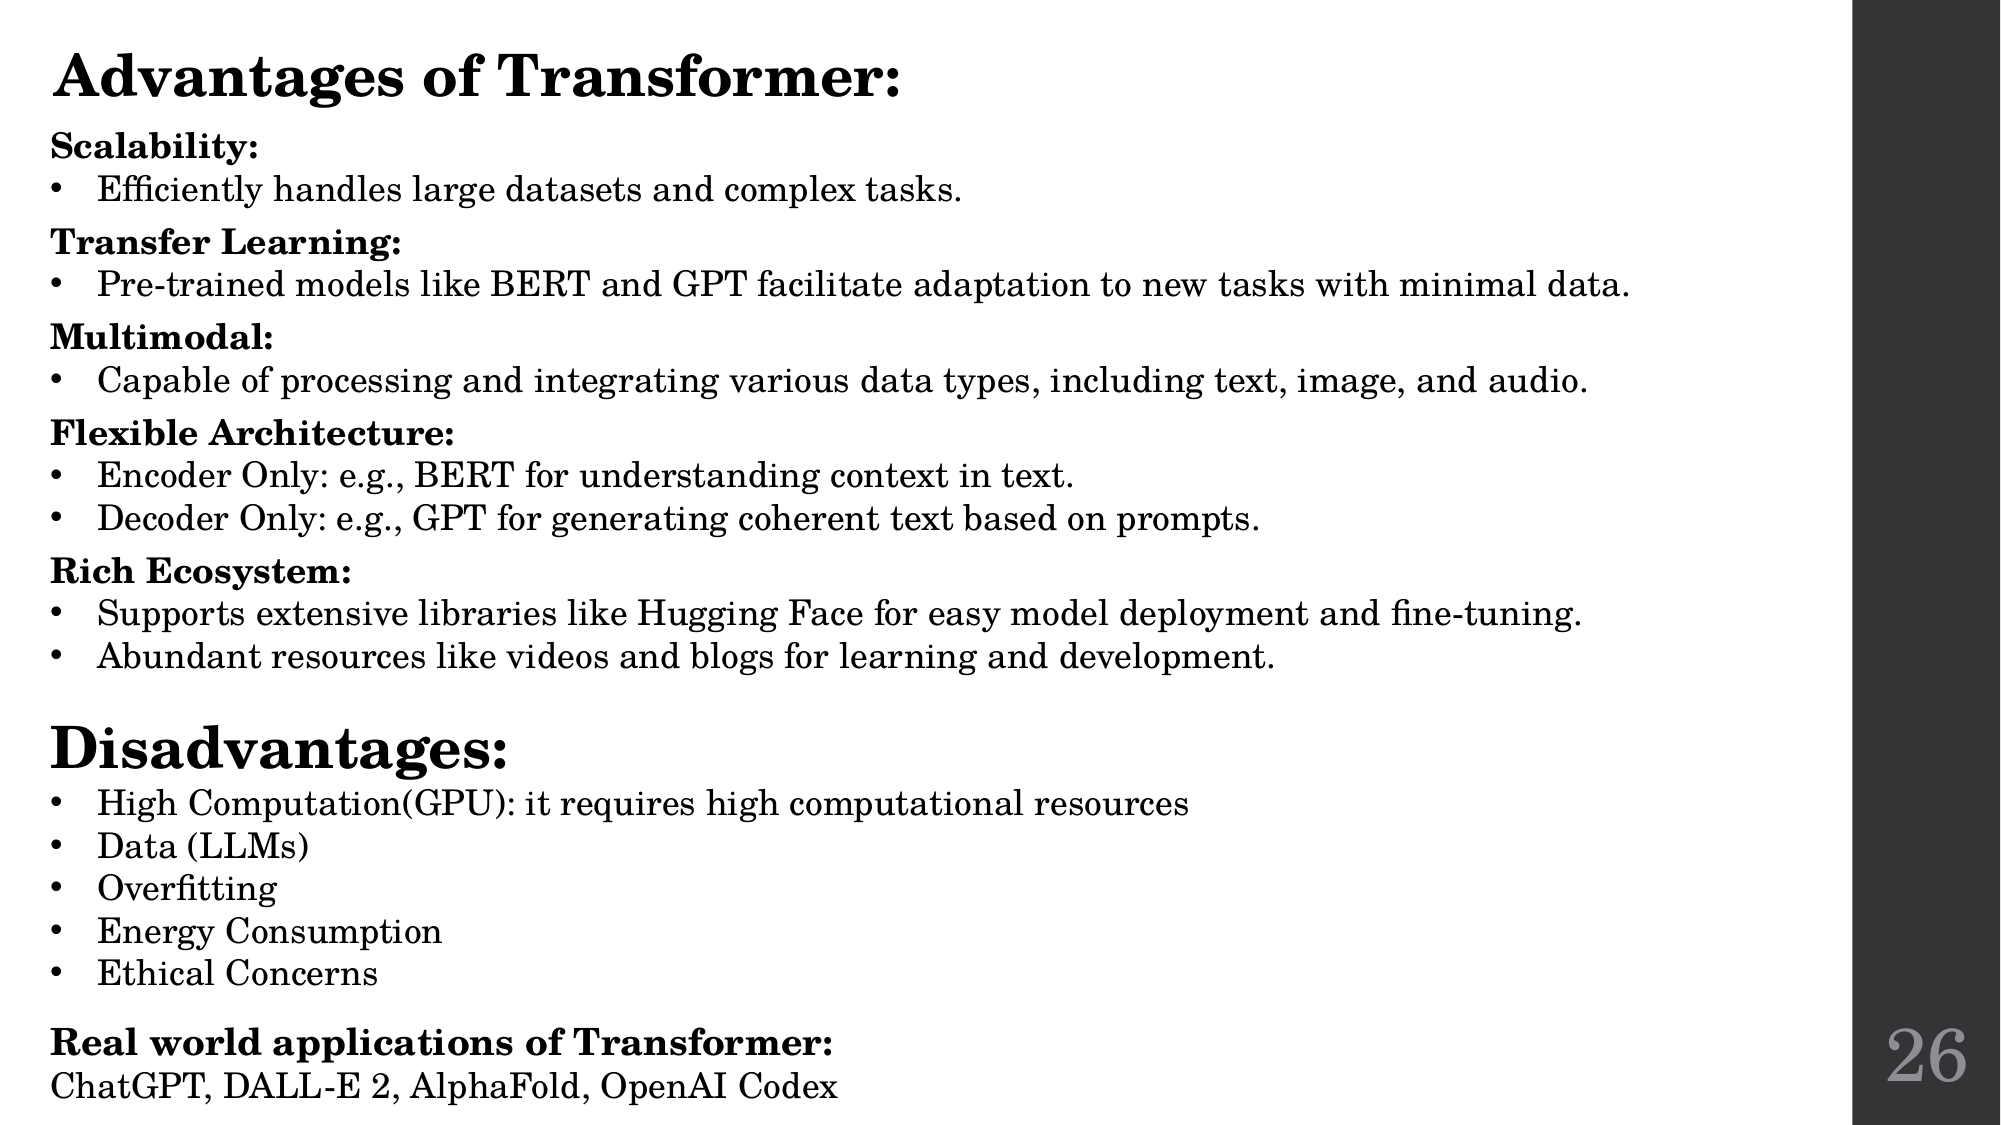

Advantages of Transformer:
Scalability:
Efficiently handles large datasets and complex tasks.
Transfer Learning:
Pre-trained models like BERT and GPT facilitate adaptation to new tasks with minimal data.
Multimodal:
Capable of processing and integrating various data types, including text, image, and audio.
Flexible Architecture:
Encoder Only: e.g., BERT for understanding context in text.
Decoder Only: e.g., GPT for generating coherent text based on prompts.
Rich Ecosystem:
Supports extensive libraries like Hugging Face for easy model deployment and fine-tuning.
Abundant resources like videos and blogs for learning and development.
Disadvantages:
High Computation(GPU): it requires high computational resources
Data (LLMs)
Overfitting
Energy Consumption
Ethical Concerns
Real world applications of Transformer:
ChatGPT, DALL-E 2, AlphaFold, OpenAI Codex
26